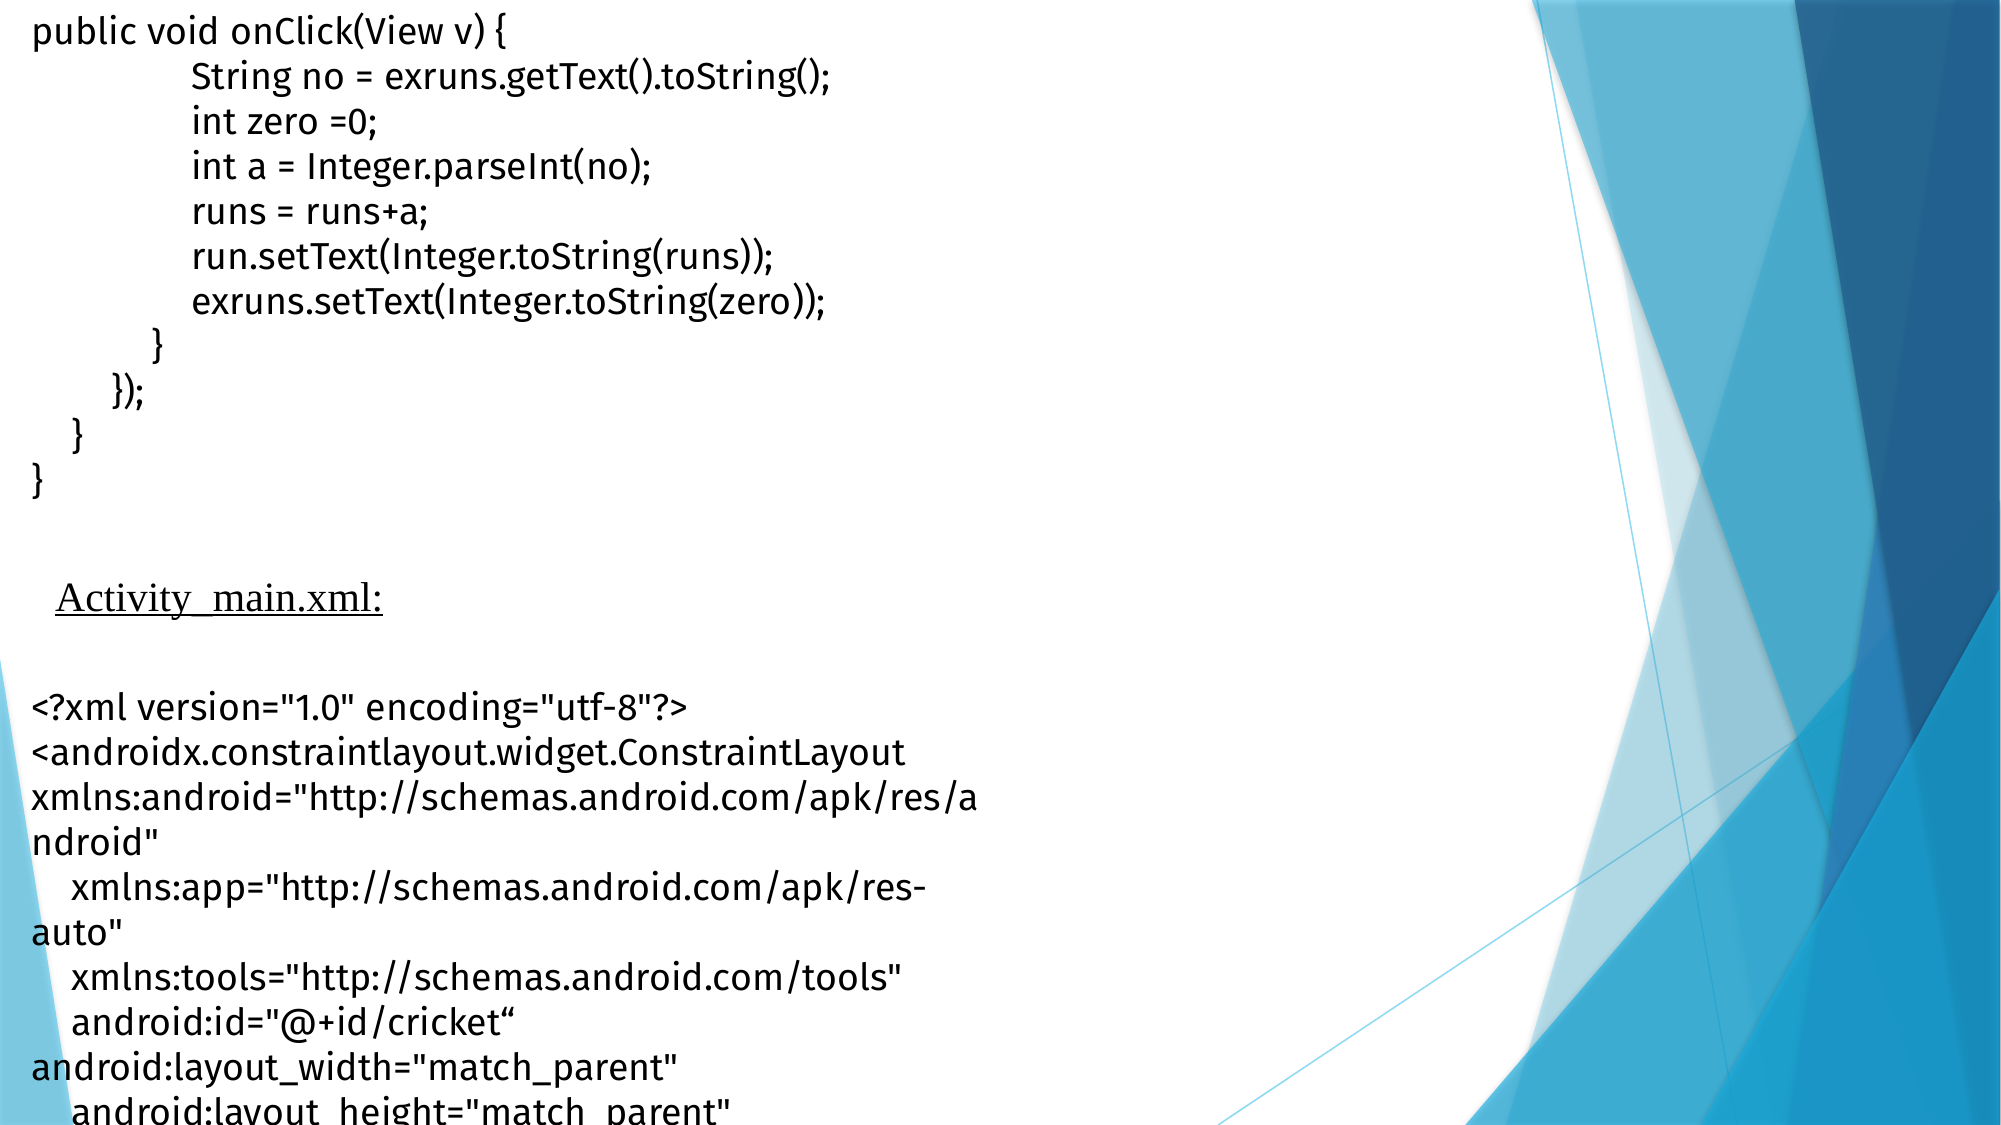

public void onClick(View v) {
                String no = exruns.getText().toString();
                int zero =0;
                int a = Integer.parseInt(no);
                runs = runs+a;
                run.setText(Integer.toString(runs));
                exruns.setText(Integer.toString(zero));
            }
        });
    }
}
Activity_main.xml:
<?xml version="1.0" encoding="utf-8"?>
<androidx.constraintlayout.widget.ConstraintLayout xmlns:android="http://schemas.android.com/apk/res/android"
    xmlns:app="http://schemas.android.com/apk/res-auto"
    xmlns:tools="http://schemas.android.com/tools"
    android:id="@+id/cricket“
android:layout_width="match_parent"
    android:layout_height="match_parent"
    android:background="@color/AliceBlue"
    tools:context=".MainActivity">